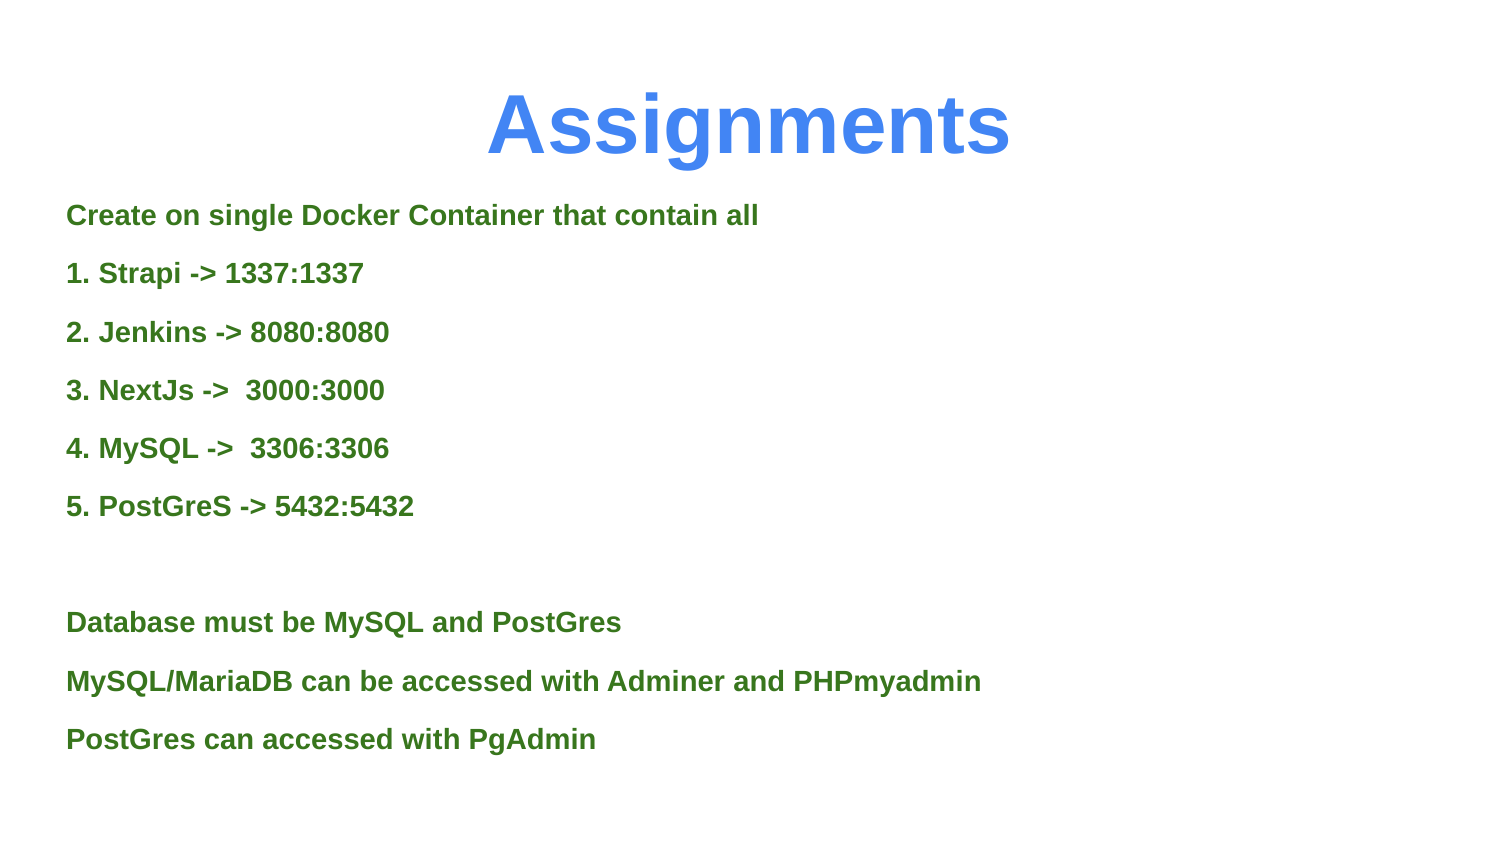

# Assignments
Create on single Docker Container that contain all
1. Strapi -> 1337:1337
2. Jenkins -> 8080:8080
3. NextJs ->  3000:3000
4. MySQL ->  3306:3306
5. PostGreS -> 5432:5432

Database must be MySQL and PostGres
MySQL/MariaDB can be accessed with Adminer and PHPmyadmin
PostGres can accessed with PgAdmin